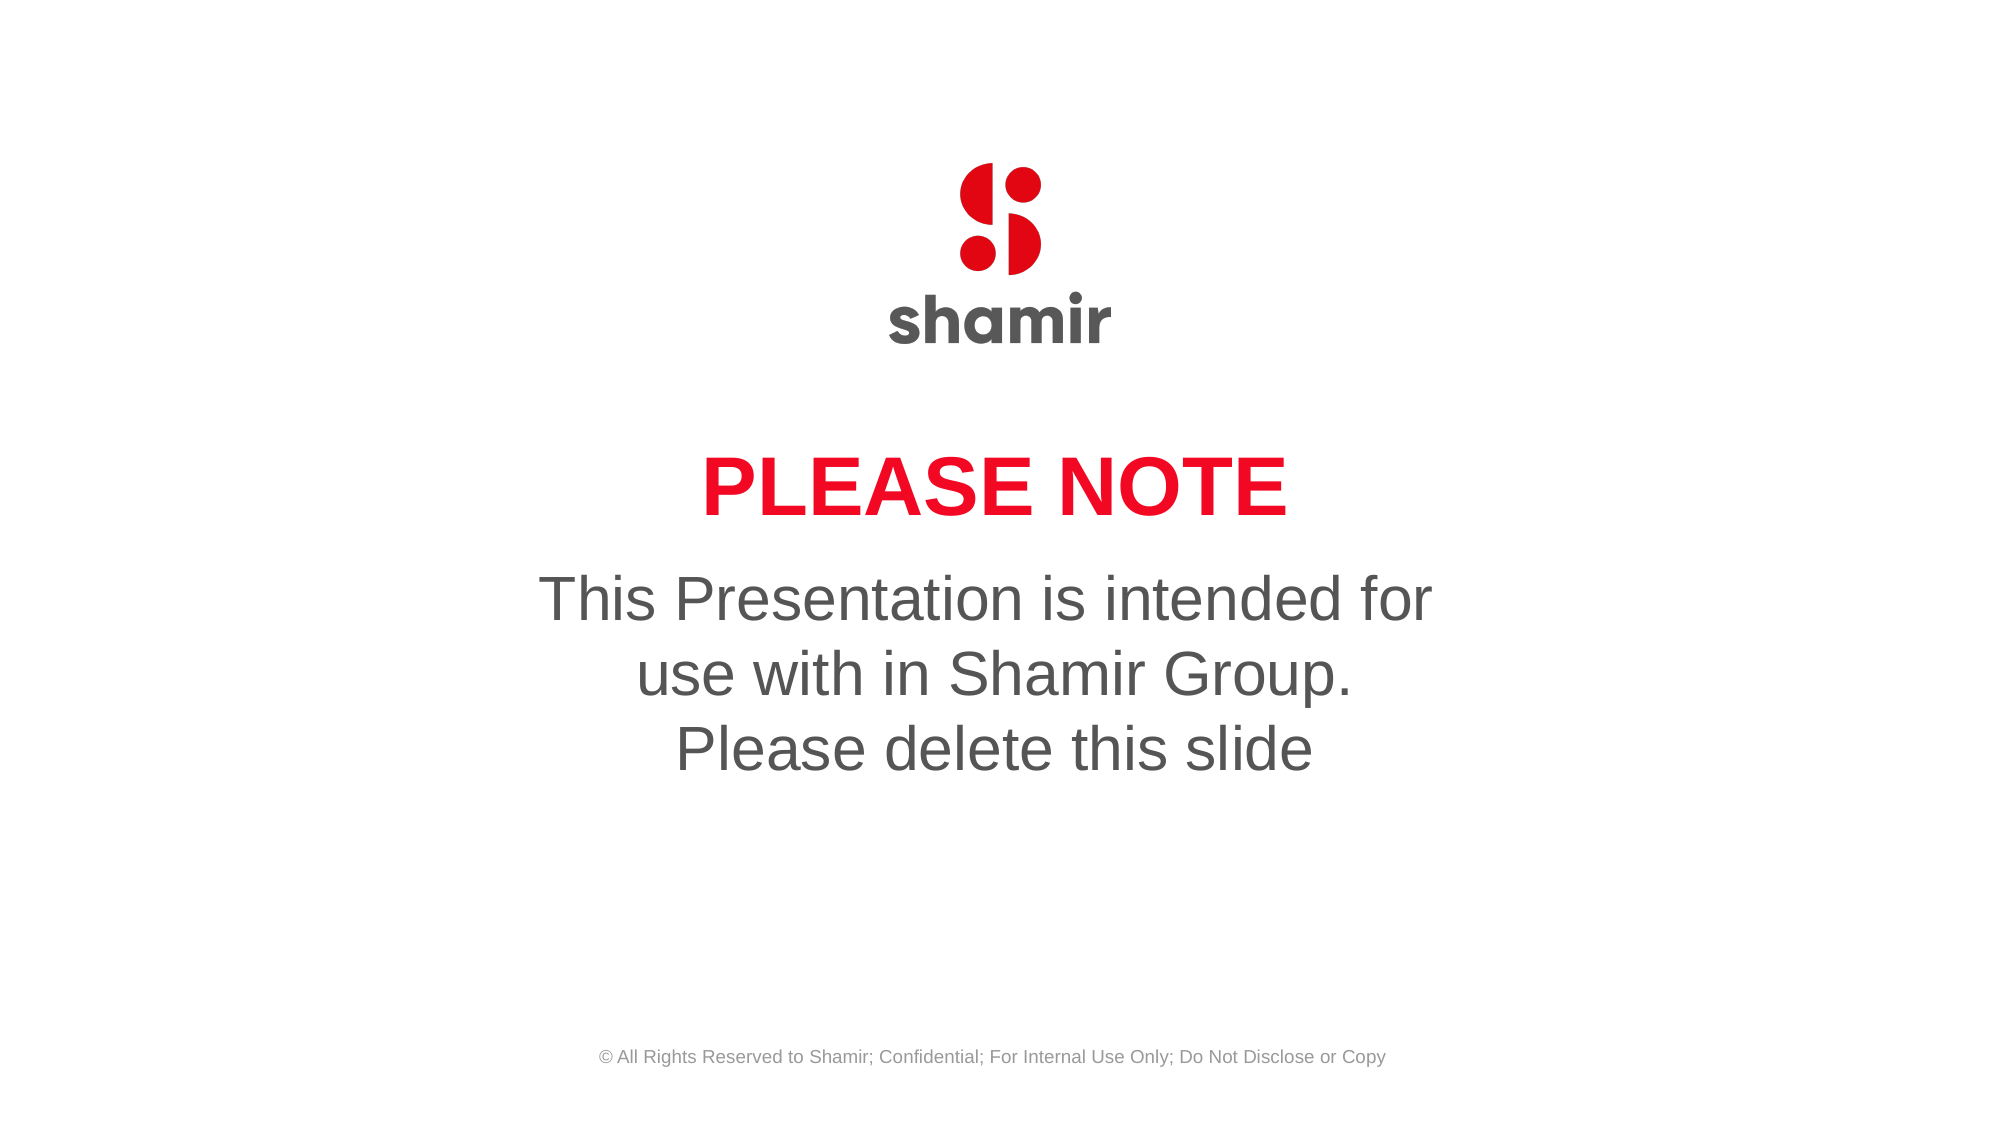

© All Rights Reserved to Shamir; Confidential; For Internal Use Only; Do Not Disclose or Copy